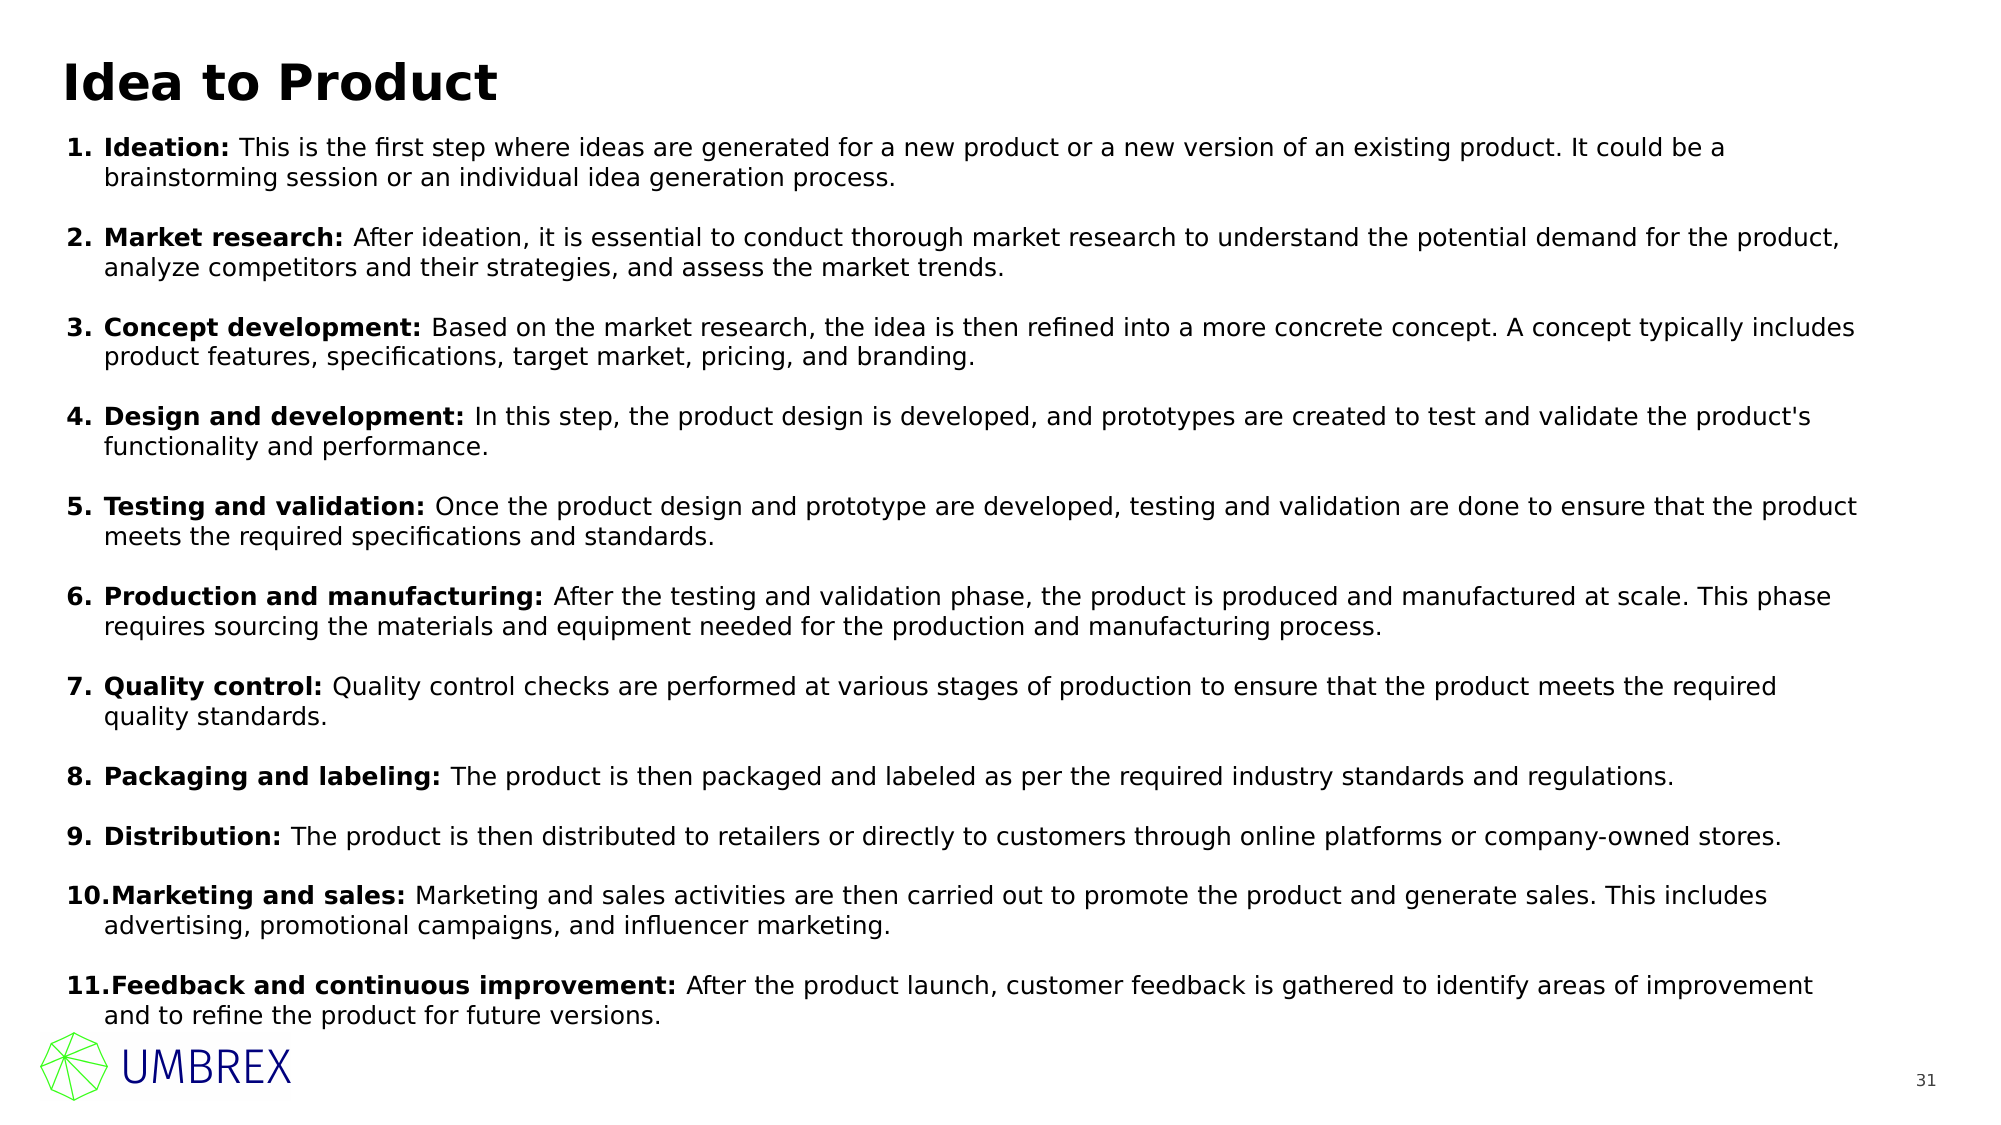

# Idea to Product
Ideation: This is the first step where ideas are generated for a new product or a new version of an existing product. It could be a brainstorming session or an individual idea generation process.

Market research: After ideation, it is essential to conduct thorough market research to understand the potential demand for the product, analyze competitors and their strategies, and assess the market trends.

Concept development: Based on the market research, the idea is then refined into a more concrete concept. A concept typically includes product features, specifications, target market, pricing, and branding.

Design and development: In this step, the product design is developed, and prototypes are created to test and validate the product's functionality and performance.

Testing and validation: Once the product design and prototype are developed, testing and validation are done to ensure that the product meets the required specifications and standards.

Production and manufacturing: After the testing and validation phase, the product is produced and manufactured at scale. This phase requires sourcing the materials and equipment needed for the production and manufacturing process.

Quality control: Quality control checks are performed at various stages of production to ensure that the product meets the required quality standards.

Packaging and labeling: The product is then packaged and labeled as per the required industry standards and regulations.

Distribution: The product is then distributed to retailers or directly to customers through online platforms or company-owned stores.

Marketing and sales: Marketing and sales activities are then carried out to promote the product and generate sales. This includes advertising, promotional campaigns, and influencer marketing.

Feedback and continuous improvement: After the product launch, customer feedback is gathered to identify areas of improvement and to refine the product for future versions.